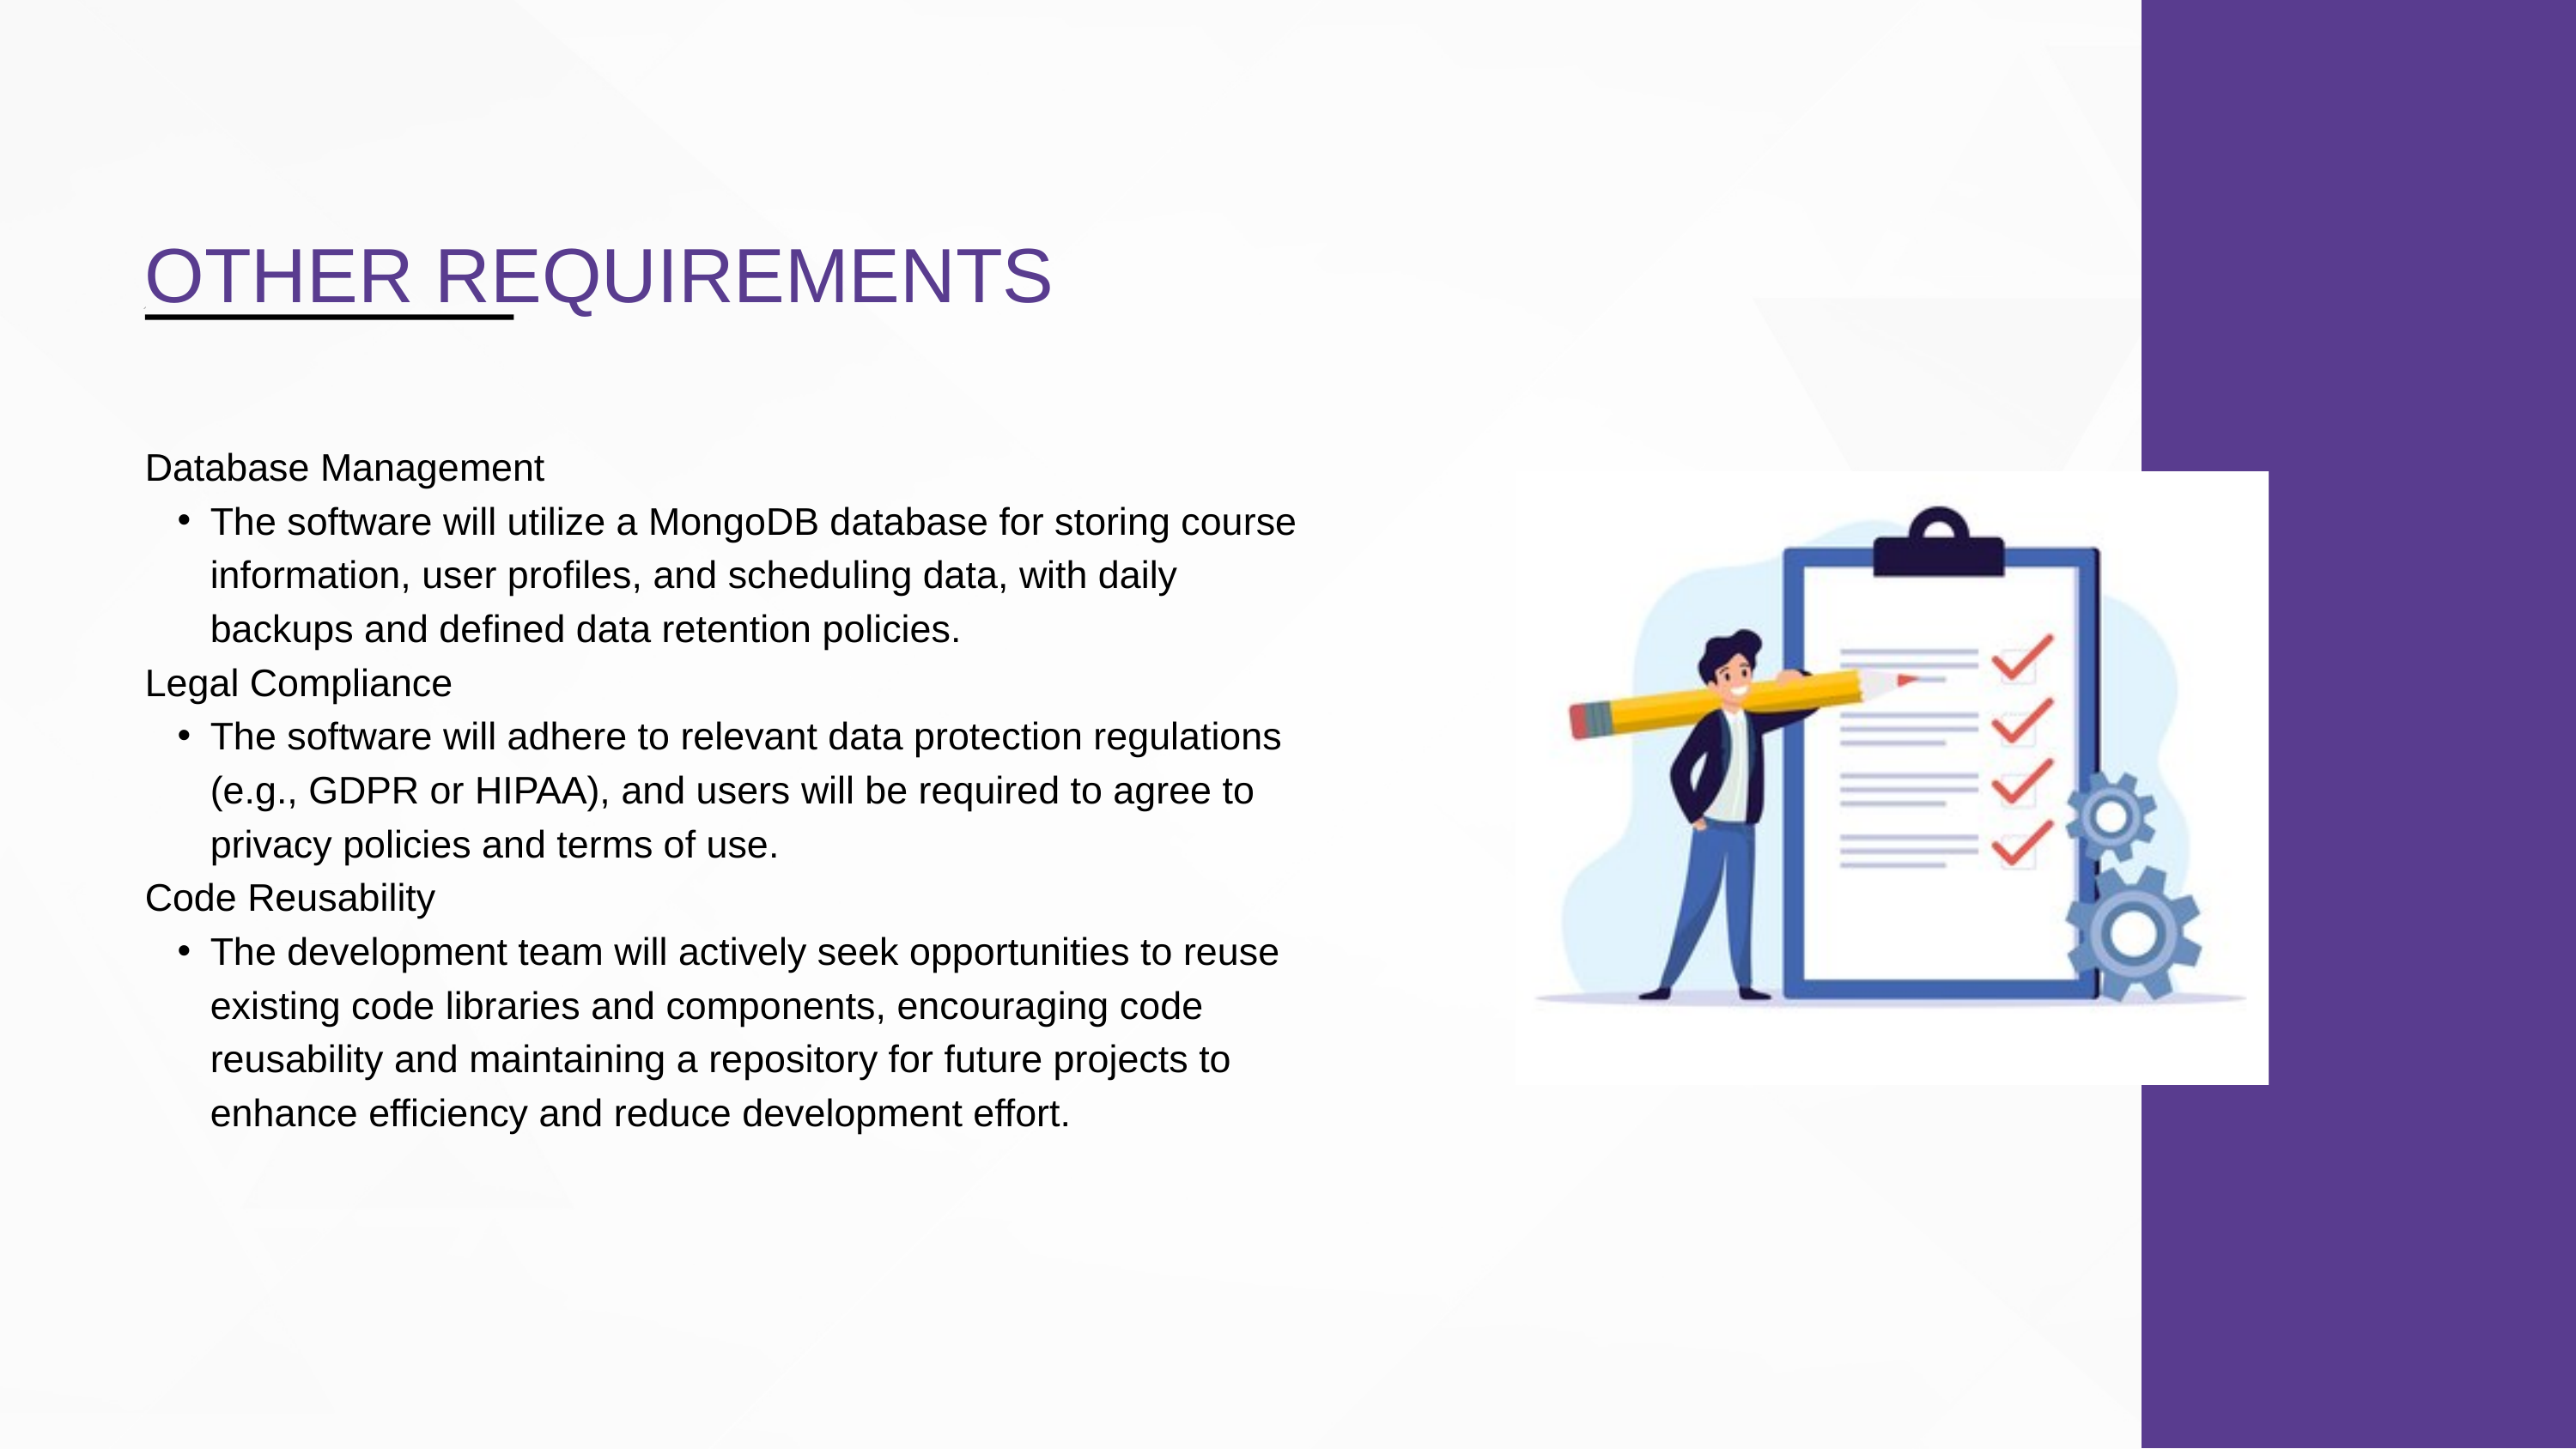

OTHER REQUIREMENTS

Database Management
The software will utilize a MongoDB database for storing course information, user profiles, and scheduling data, with daily backups and defined data retention policies.
Legal Compliance
The software will adhere to relevant data protection regulations (e.g., GDPR or HIPAA), and users will be required to agree to privacy policies and terms of use.
Code Reusability
The development team will actively seek opportunities to reuse existing code libraries and components, encouraging code reusability and maintaining a repository for future projects to enhance efficiency and reduce development effort.